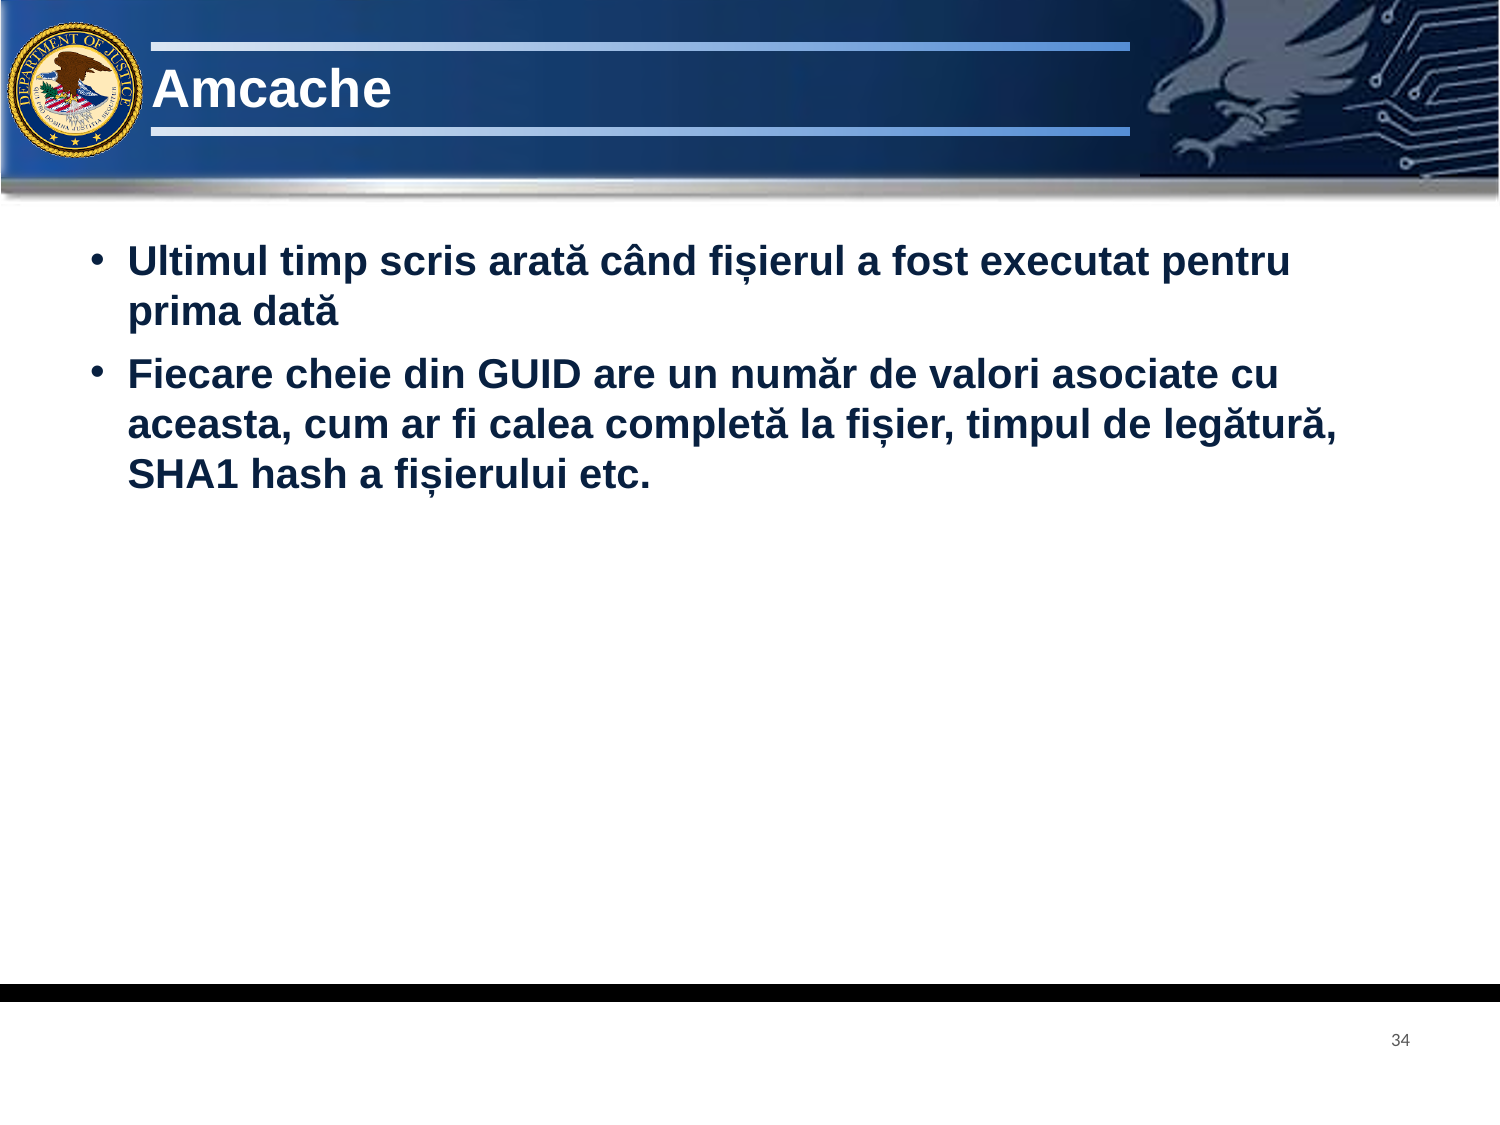

# Amcache
Ultimul timp scris arată când fișierul a fost executat pentru prima dată
Fiecare cheie din GUID are un număr de valori asociate cu aceasta, cum ar fi calea completă la fișier, timpul de legătură, SHA1 hash a fișierului etc.

34